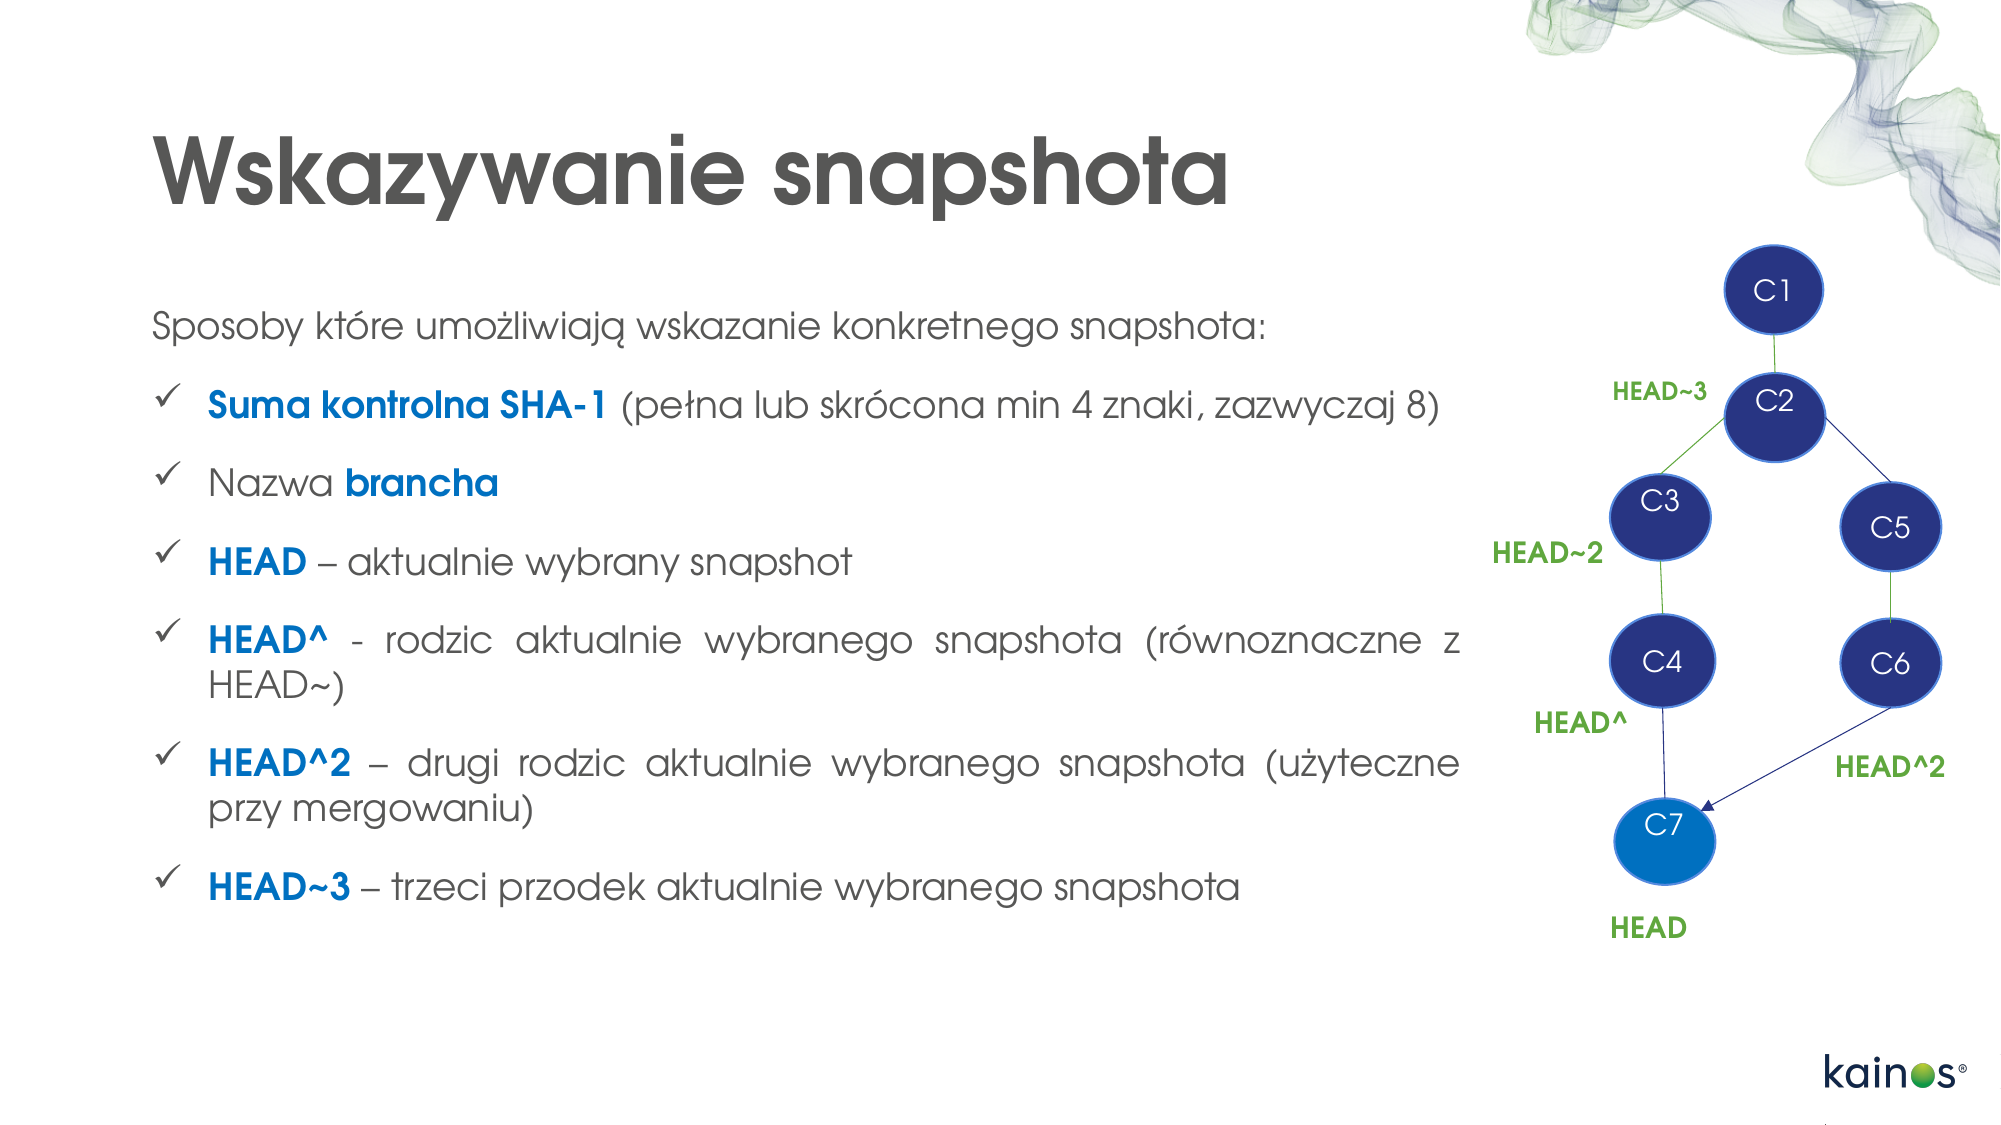

# Wskazywanie snapshota
C1
C2
C3
C4
C6
*
feature
HEAD~3
C5
HEAD~2
HEAD^
HEAD^2
C7
HEAD
Sposoby które umożliwiają wskazanie konkretnego snapshota:
Suma kontrolna SHA-1 (pełna lub skrócona min 4 znaki, zazwyczaj 8)
Nazwa brancha
HEAD – aktualnie wybrany snapshot
HEAD^ - rodzic aktualnie wybranego snapshota (równoznaczne z HEAD~)
HEAD^2 – drugi rodzic aktualnie wybranego snapshota (użyteczne przy mergowaniu)
HEAD~3 – trzeci przodek aktualnie wybranego snapshota